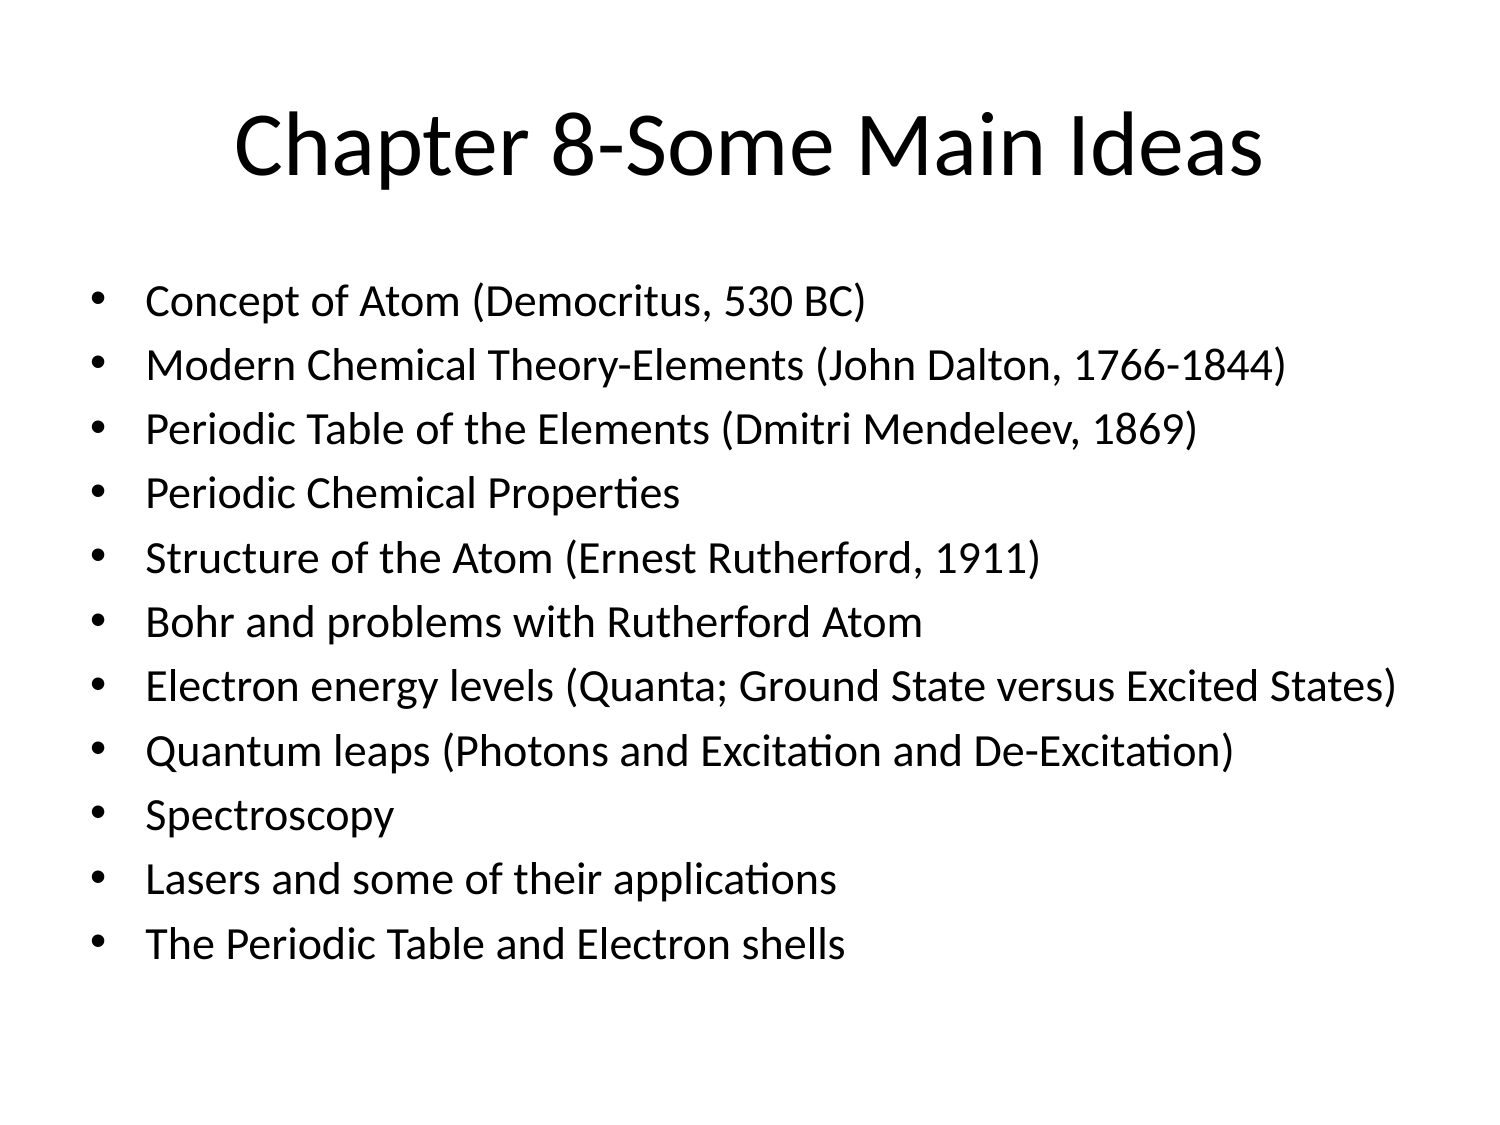

# Chapter 8-Some Main Ideas
Concept of Atom (Democritus, 530 BC)
Modern Chemical Theory-Elements (John Dalton, 1766-1844)
Periodic Table of the Elements (Dmitri Mendeleev, 1869)
Periodic Chemical Properties
Structure of the Atom (Ernest Rutherford, 1911)
Bohr and problems with Rutherford Atom
Electron energy levels (Quanta; Ground State versus Excited States)
Quantum leaps (Photons and Excitation and De-Excitation)
Spectroscopy
Lasers and some of their applications
The Periodic Table and Electron shells